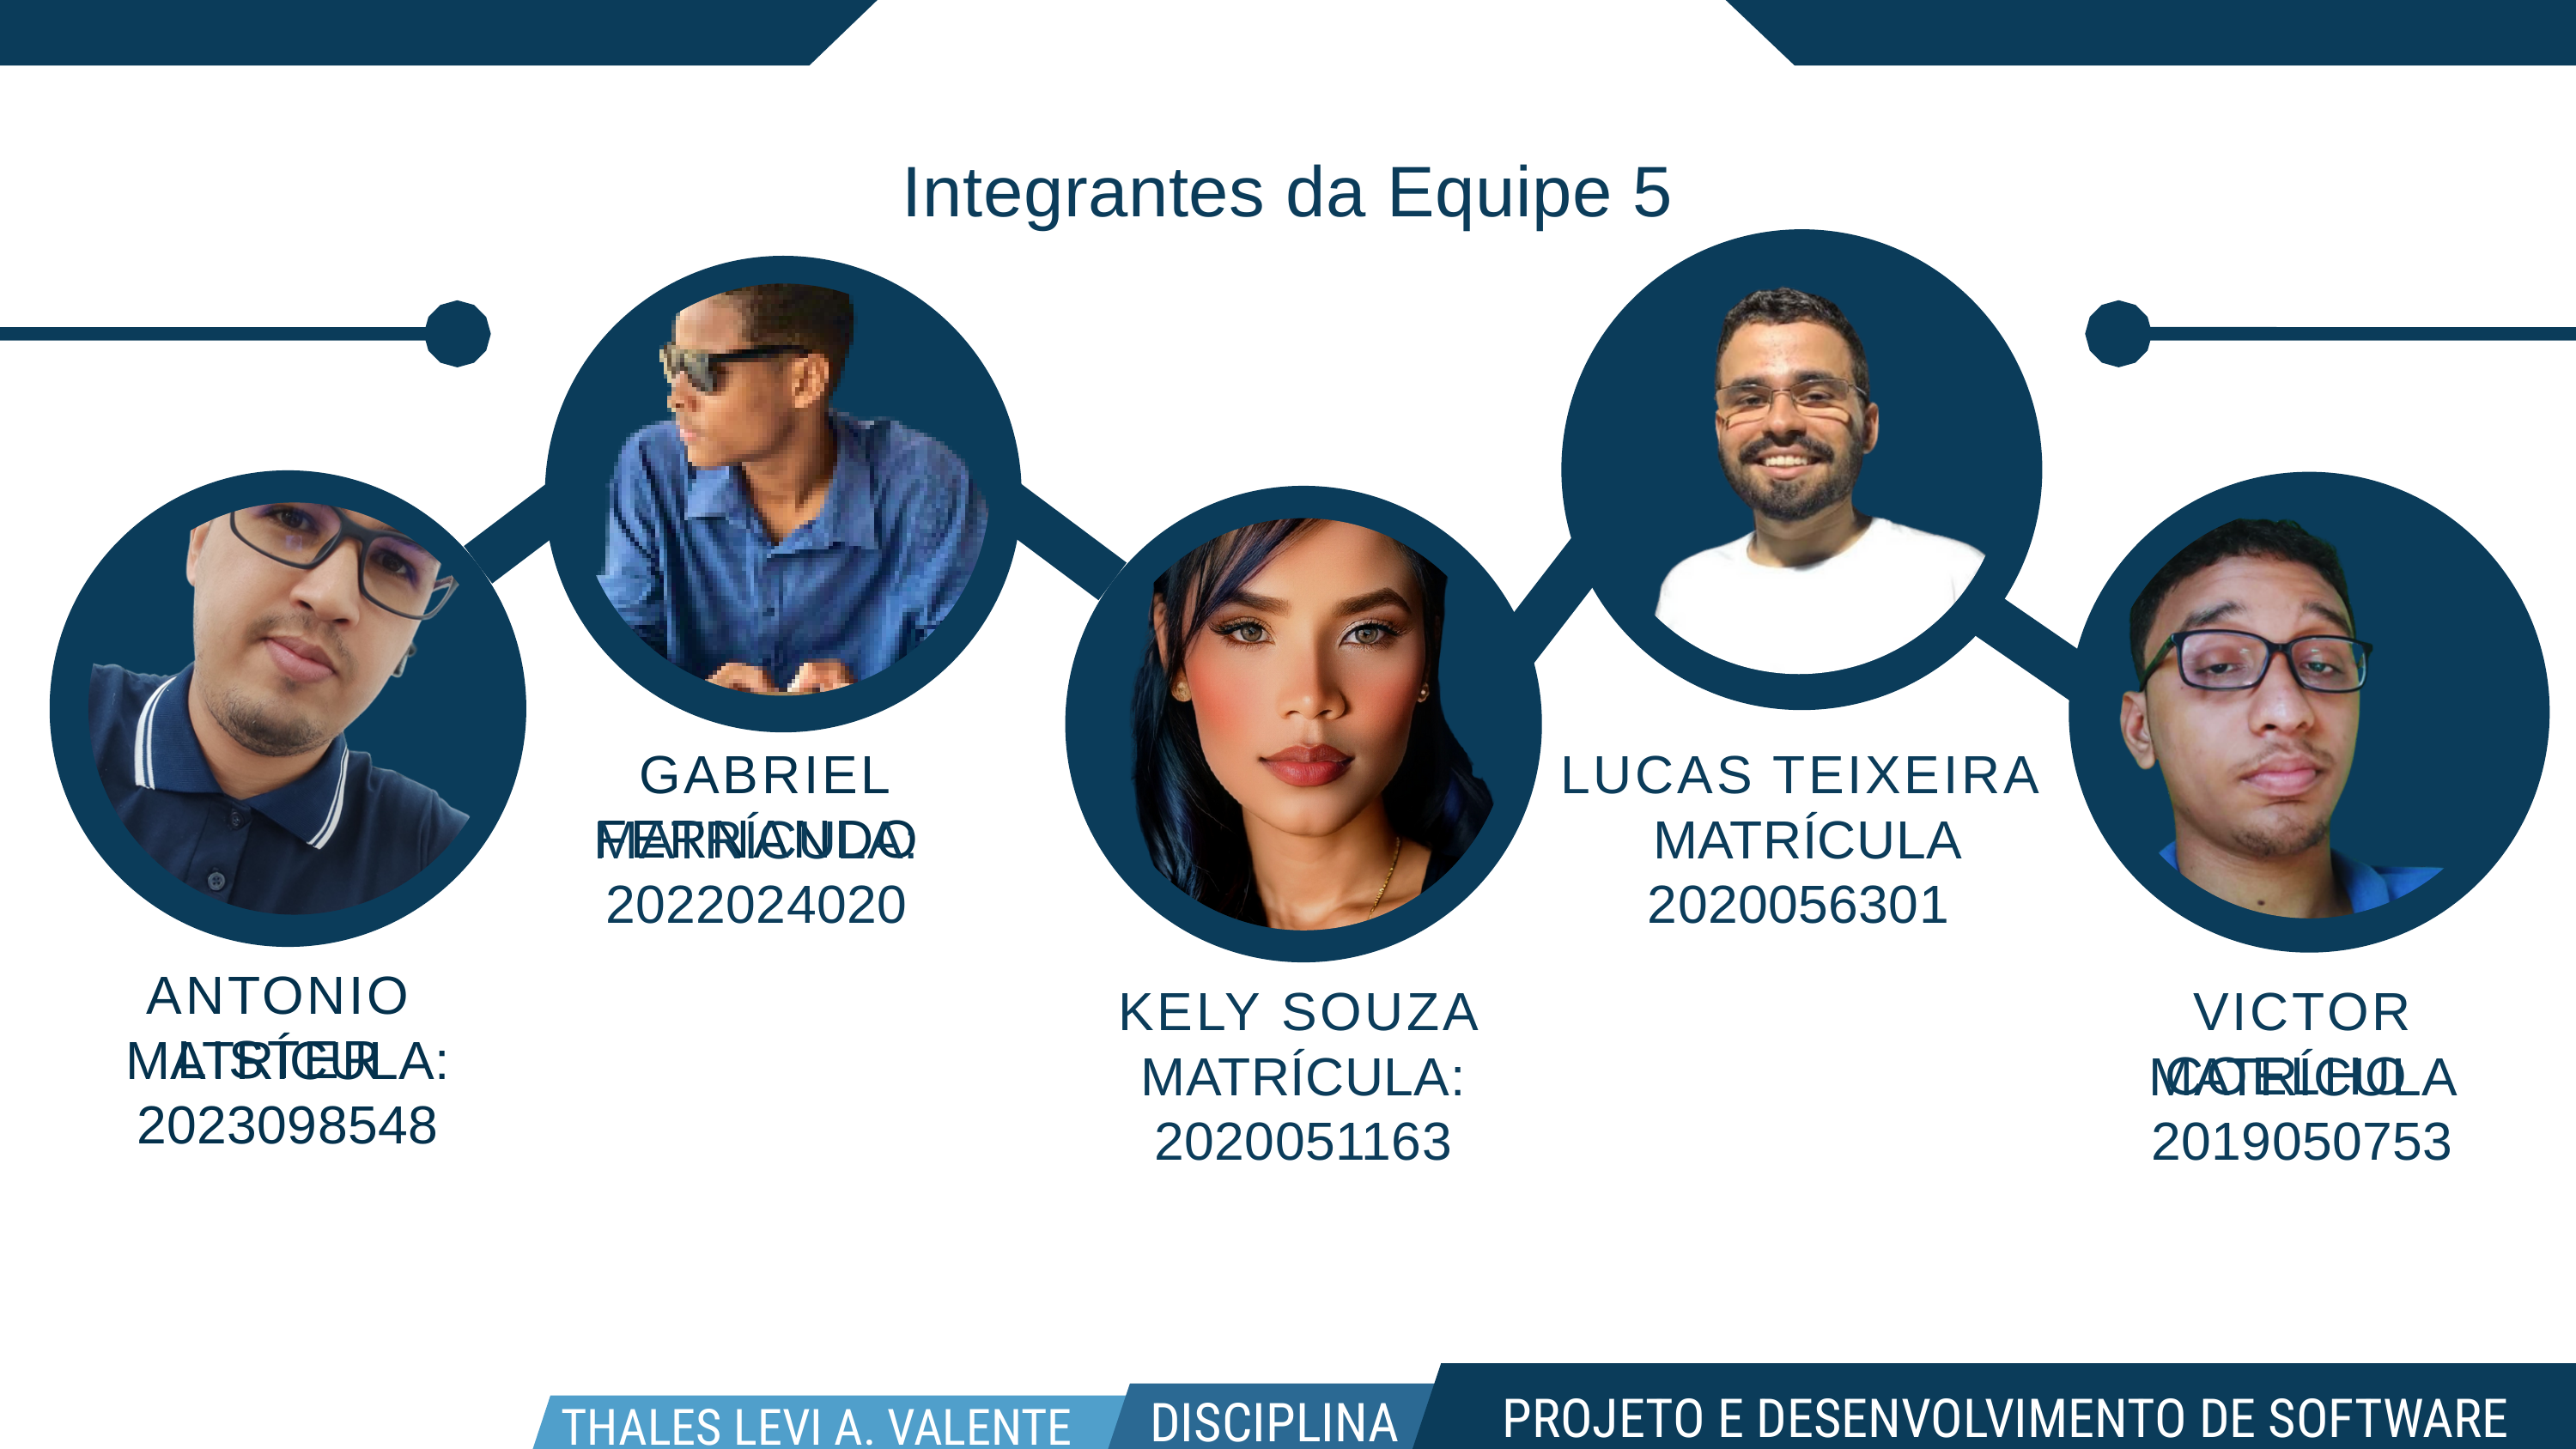

Integrantes da Equipe 5

 GABRIEL FERNANDO
MATRÍCULA: 2022024020
 LUCAS TEIXEIRA
 MATRÍCULA 2020056301
ANTONIO LISTER
MATRÍCULA: 2023098548
KELY SOUZA
MATRÍCULA: 2020051163
 VICTOR COELHO
MATRÍCULA 2019050753

PROJETO E DESENVOLVIMENTO DE SOFTWARE
DISCIPLINA

THALES LEVI A. VALENTE